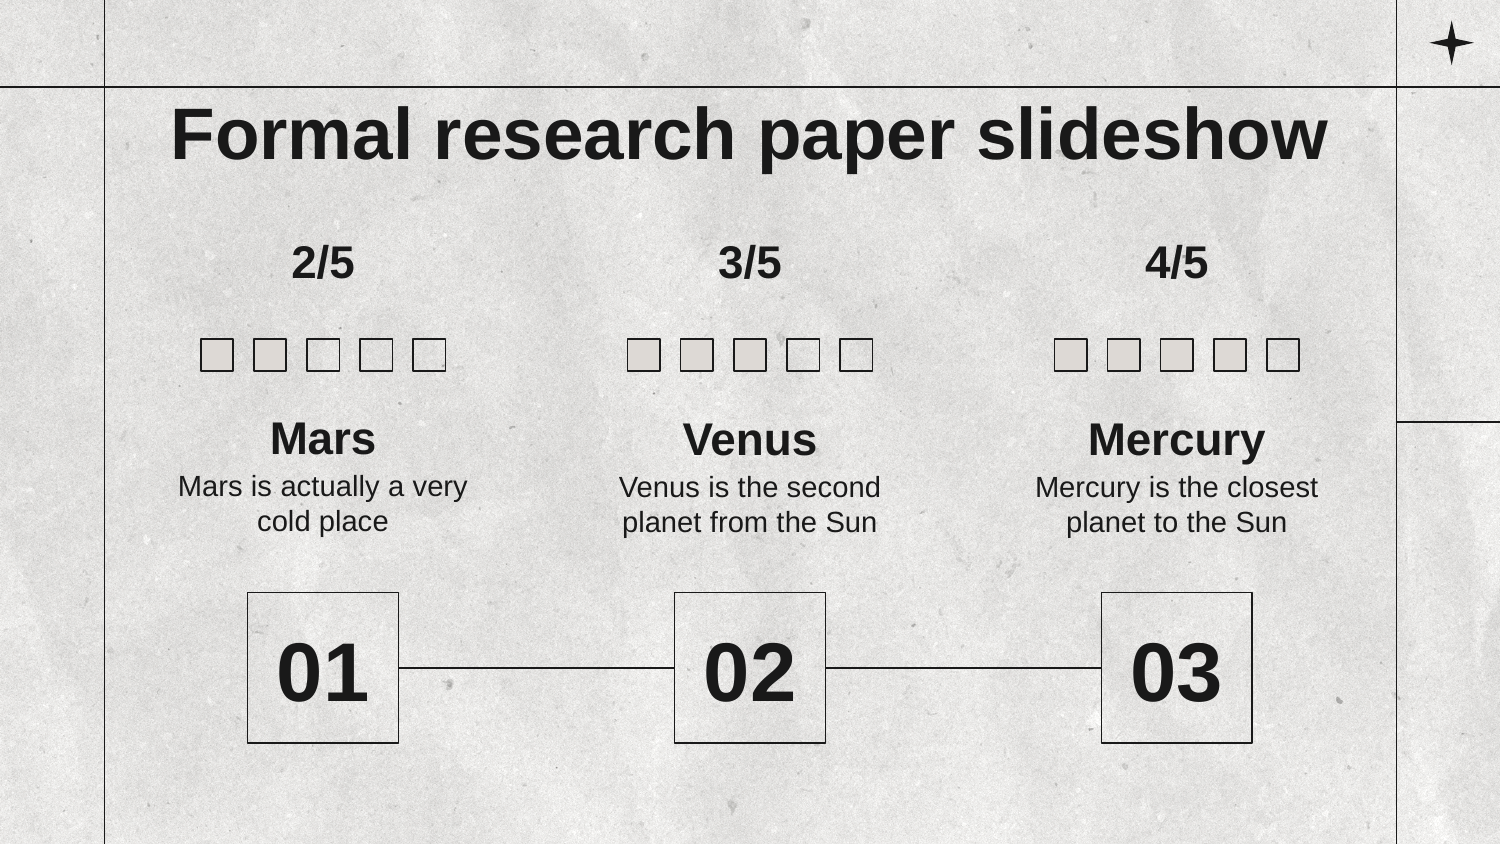

# Formal research paper slideshow
2/5
3/5
4/5

Mars
Mars is actually a very cold place
01
Venus
Venus is the second planet from the Sun
02
Mercury
Mercury is the closest planet to the Sun
03